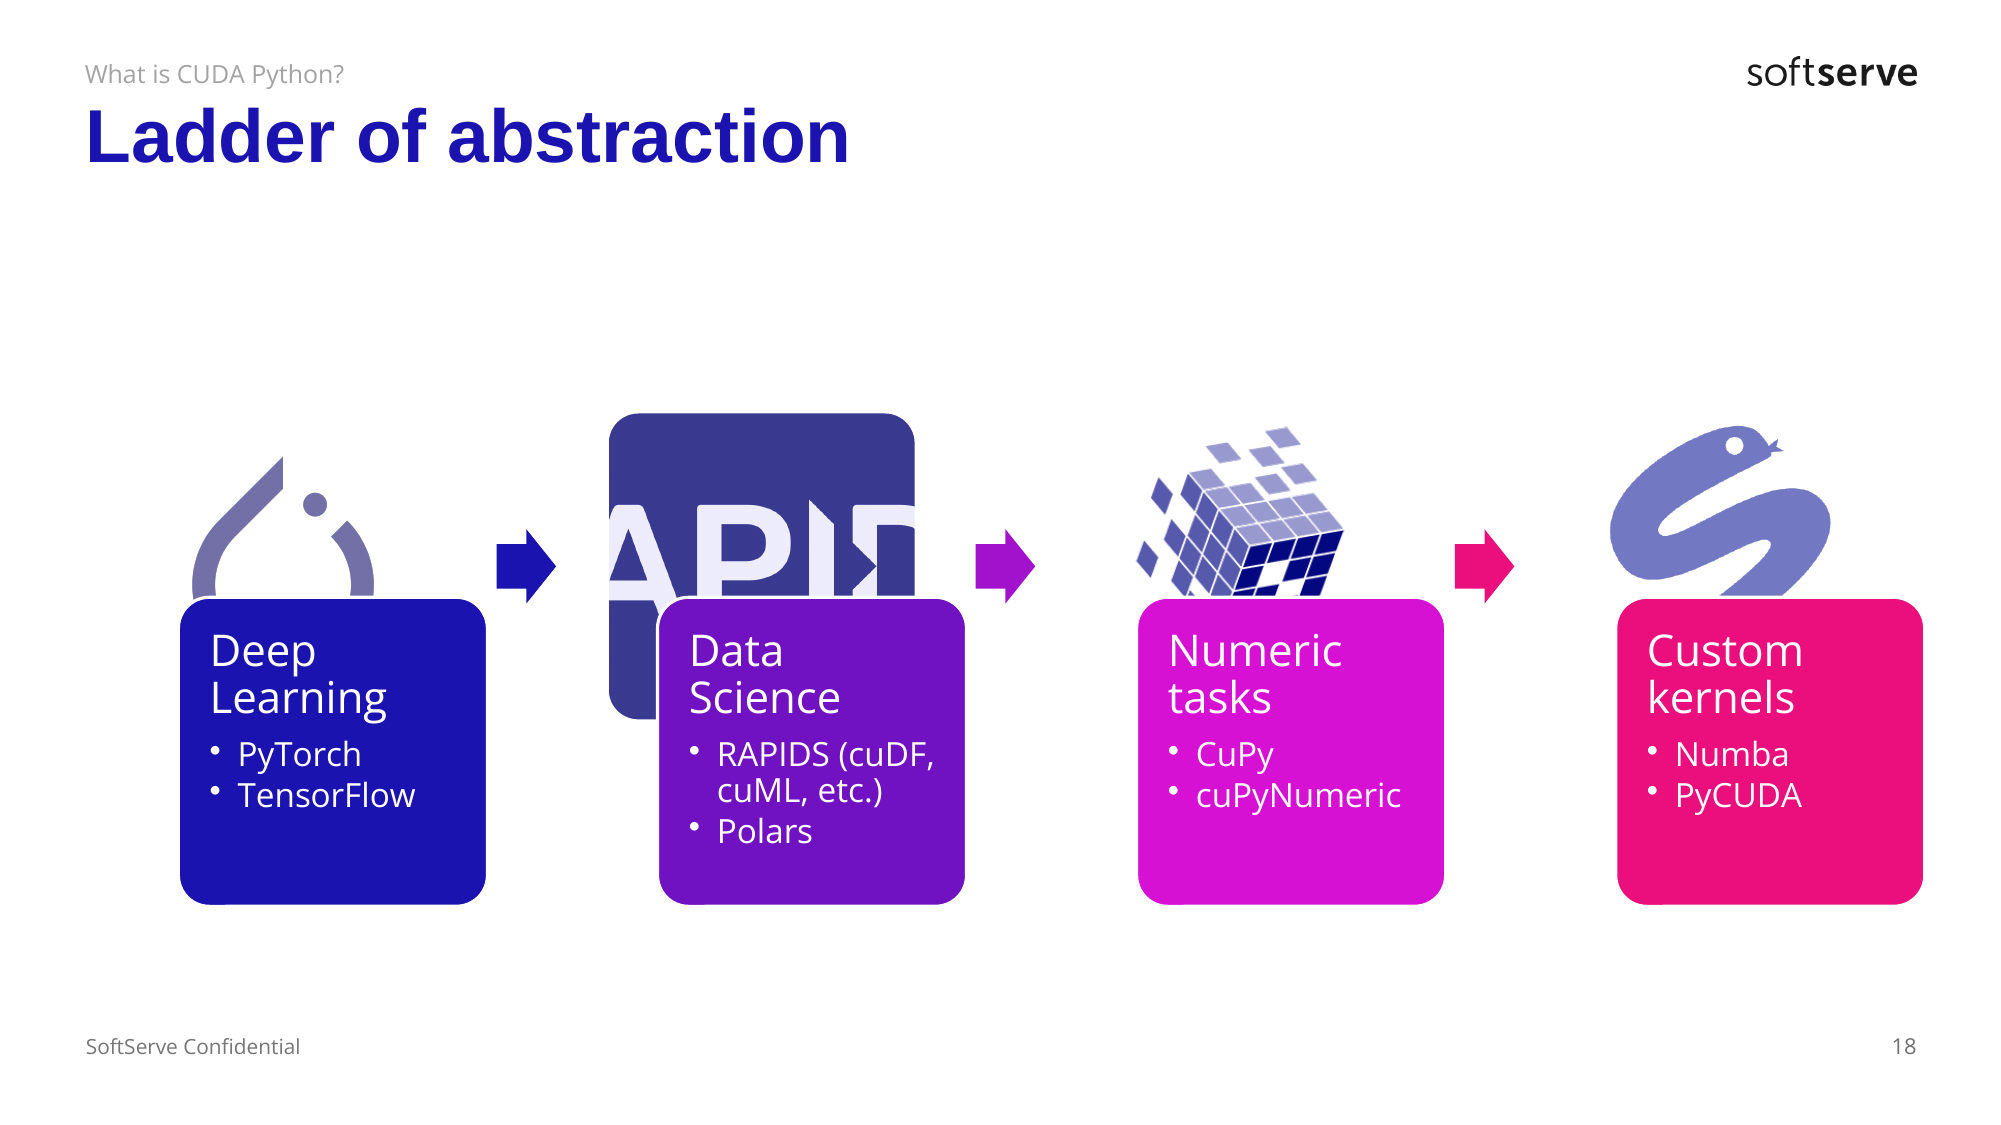

What is CUDA Python?
# Ladder of abstraction
Deep Learning
PyTorch
TensorFlow

Data Science
RAPIDS (cuDF, cuML, etc.)
Polars

Numeric tasks
CuPy
cuPyNumeric

Custom kernels
Numba
PyCUDA
18